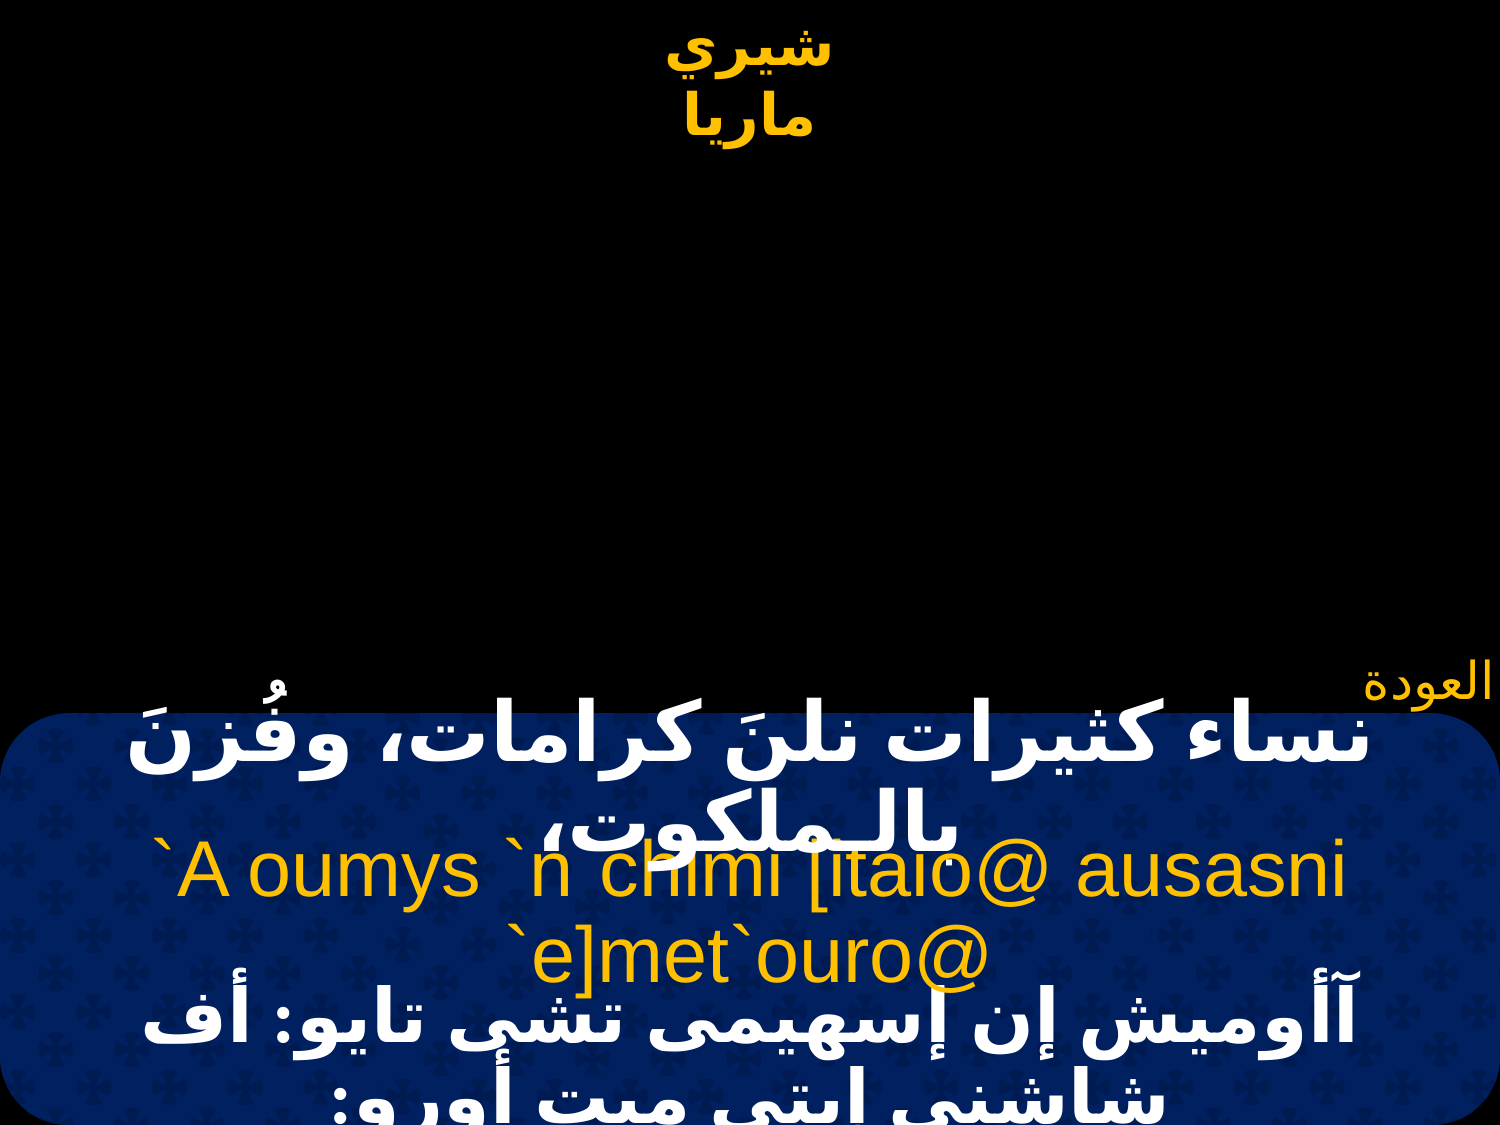

نساء كثيرات نلنَ كرامات، وفُزنَ بالـملكوت،
`A oumys `n`chimi [itaio@ ausasni `e]met`ouro@
آأوميش إن إسهيمى تشى تايو: أف شاشنى إيتى ميت أورو: